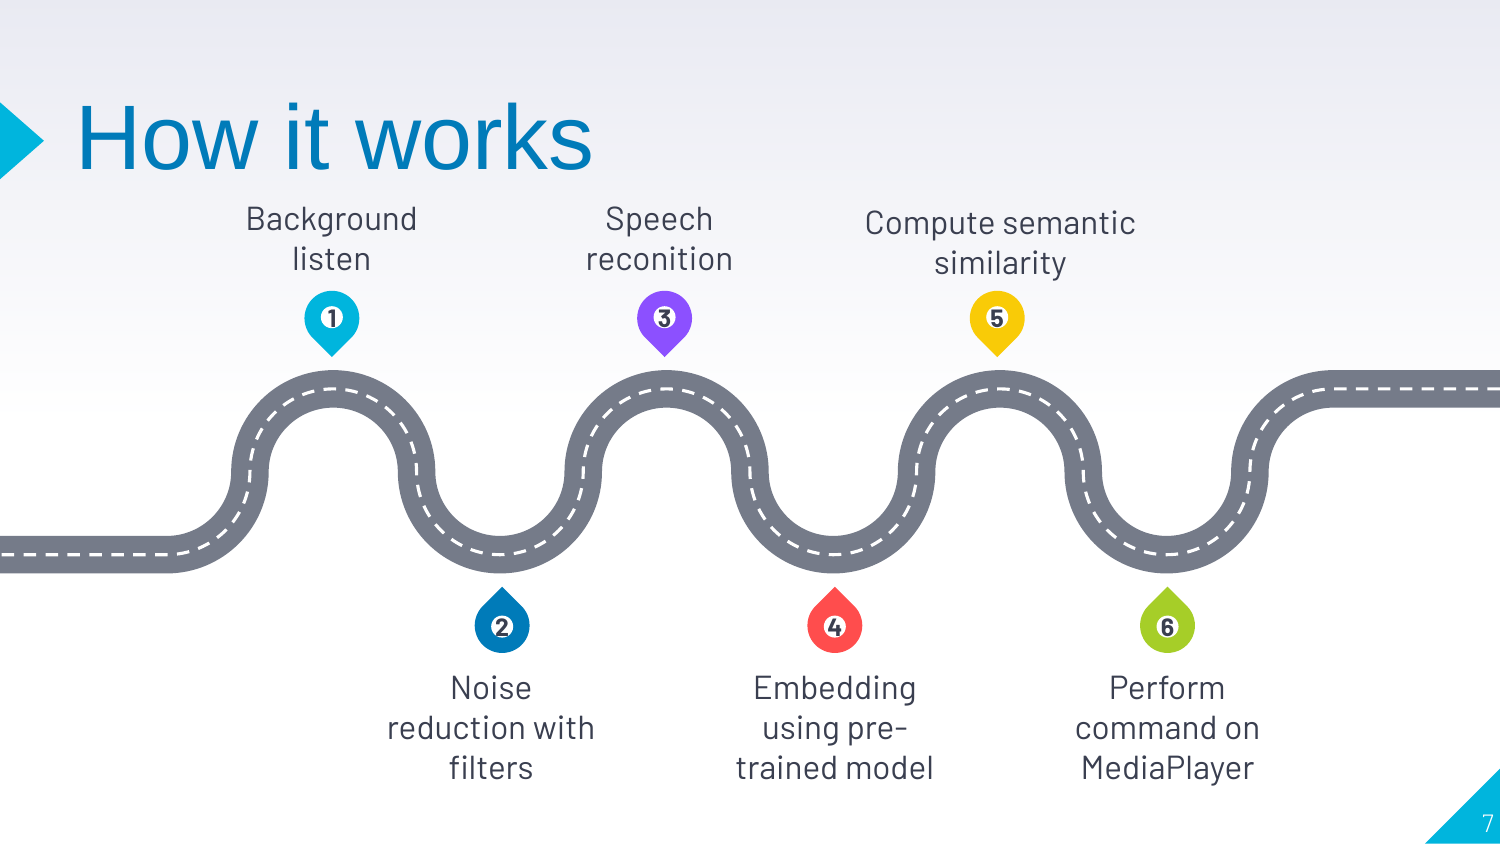

# How it works
Background listen
Speech reconition
Compute semantic similarity

1

3

5

4

6

2
Noise reduction with filters
Embedding using pre-trained model
Perform command on MediaPlayer
7